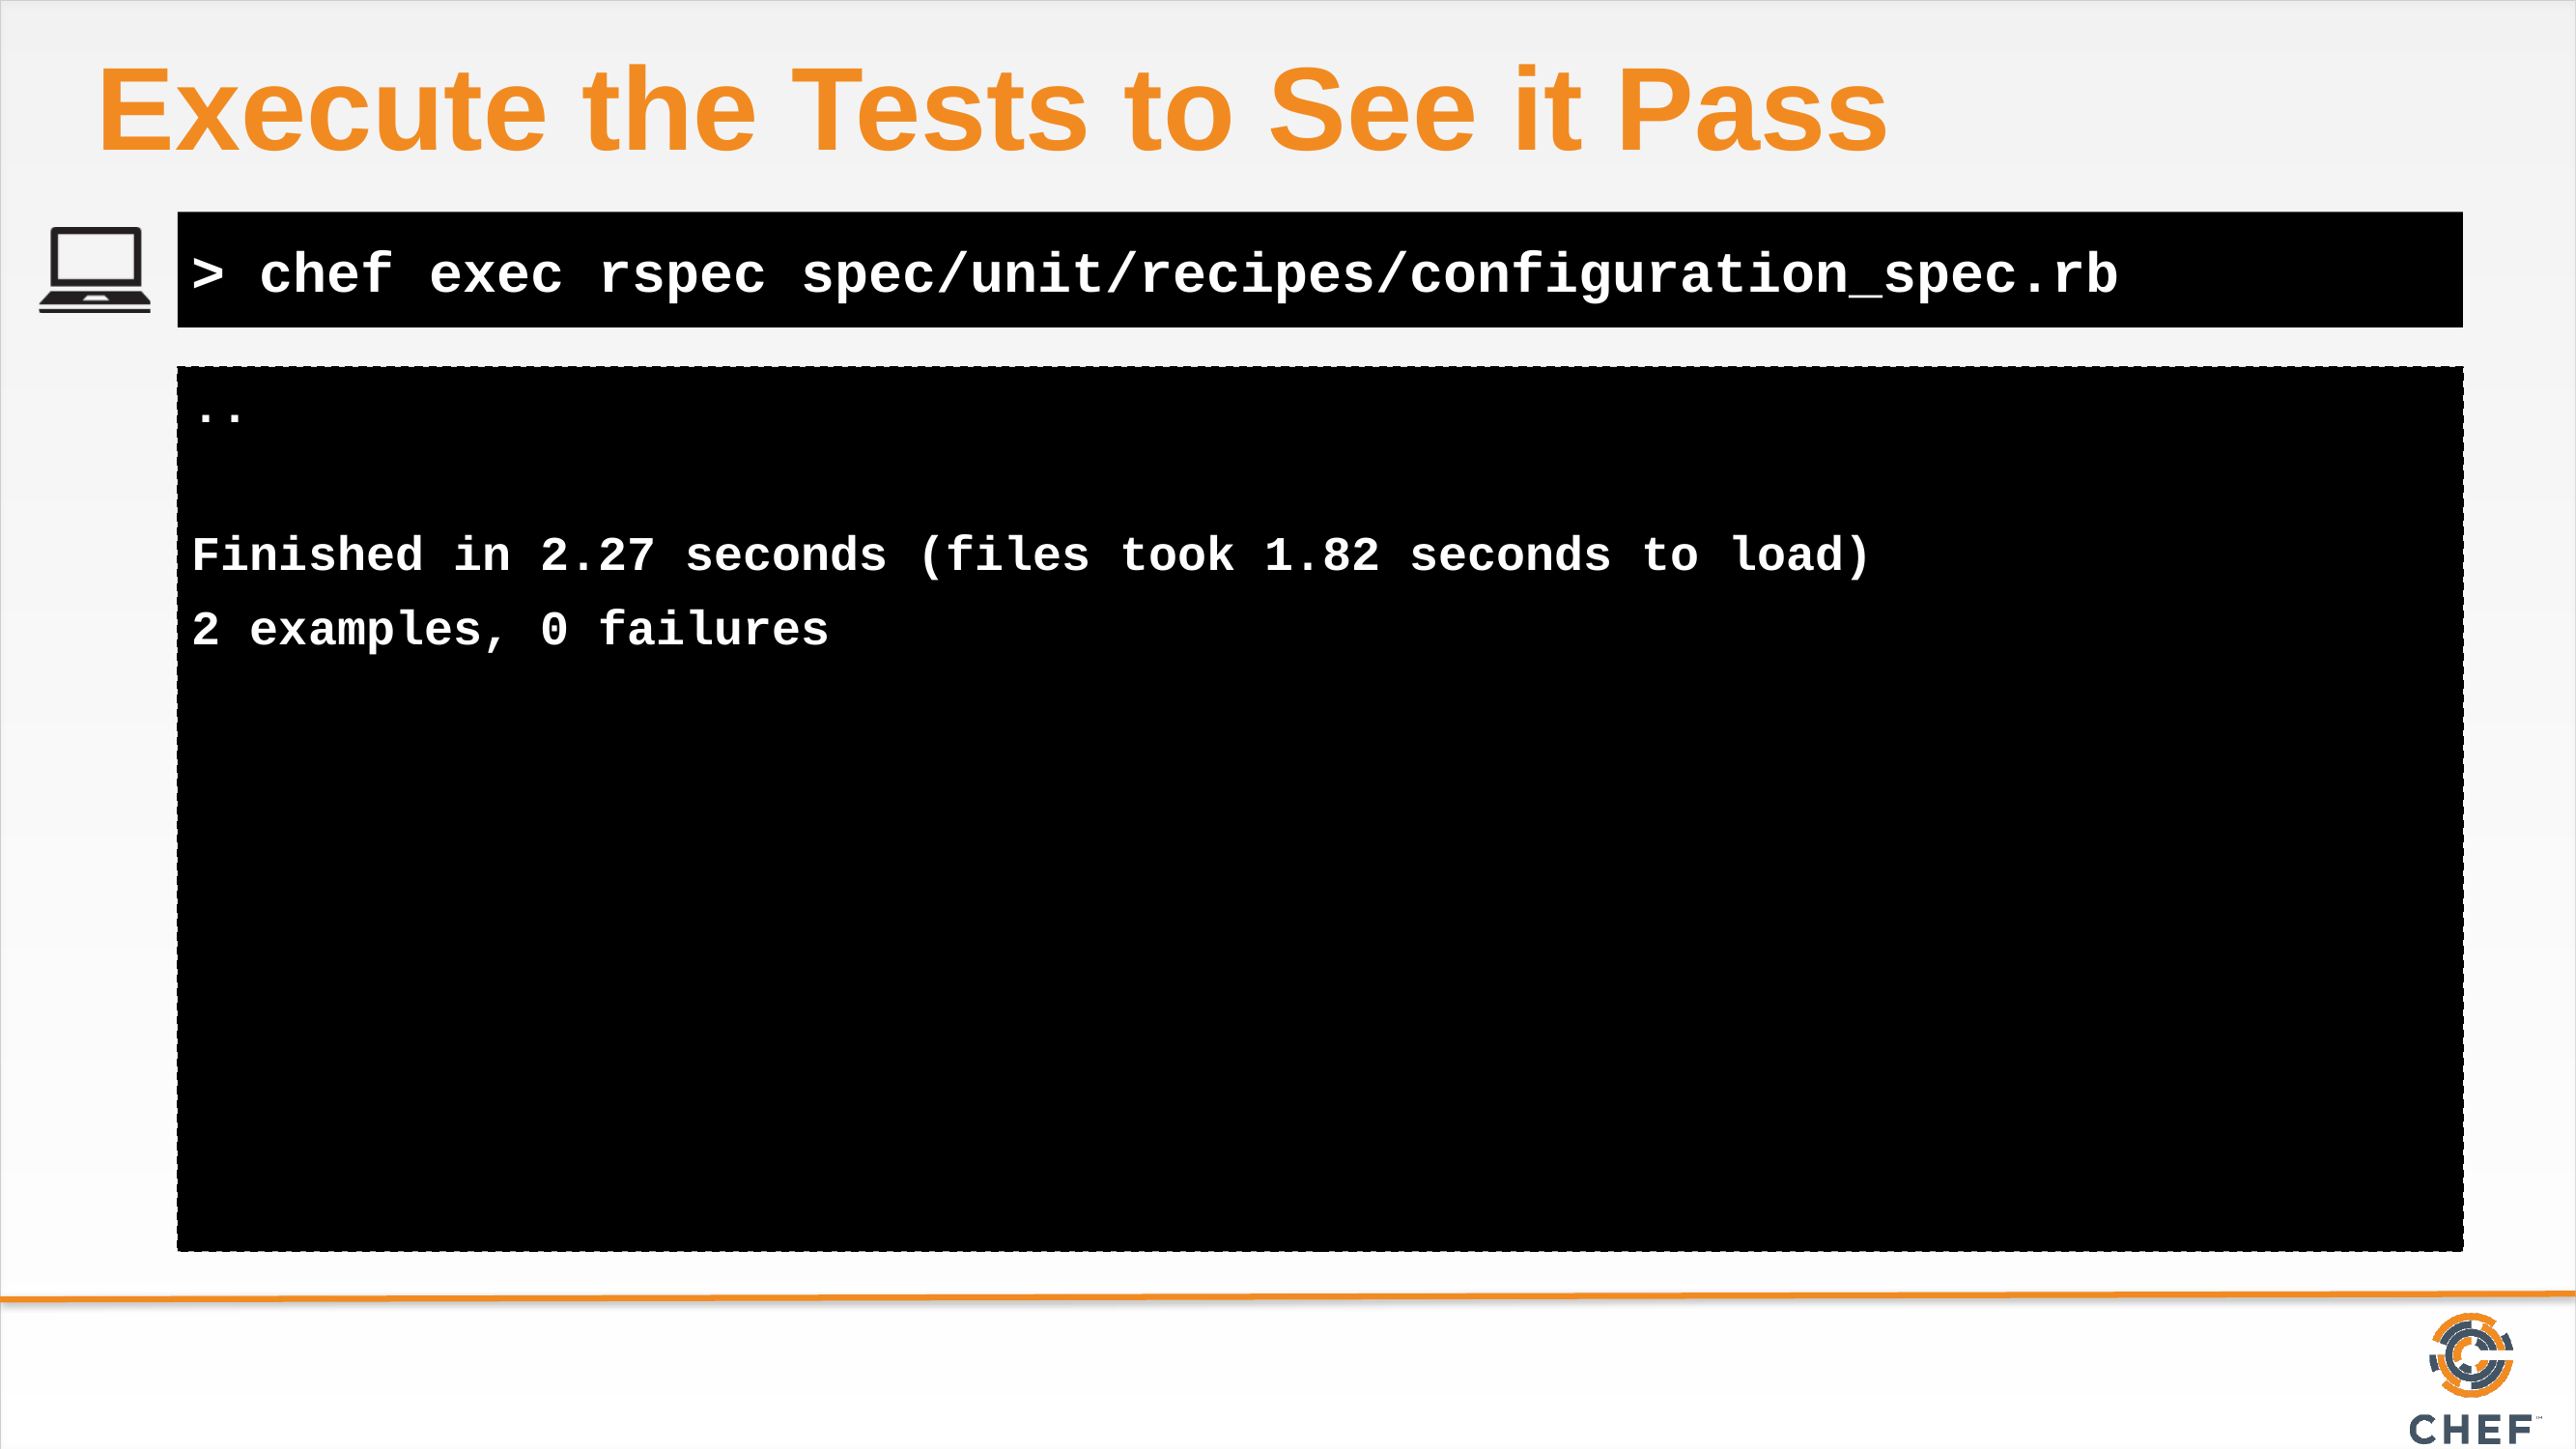

# Execute the Tests to See it Pass
> chef exec rspec spec/unit/recipes/configuration_spec.rb
..

Finished in 2.27 seconds (files took 1.82 seconds to load)
2 examples, 0 failures